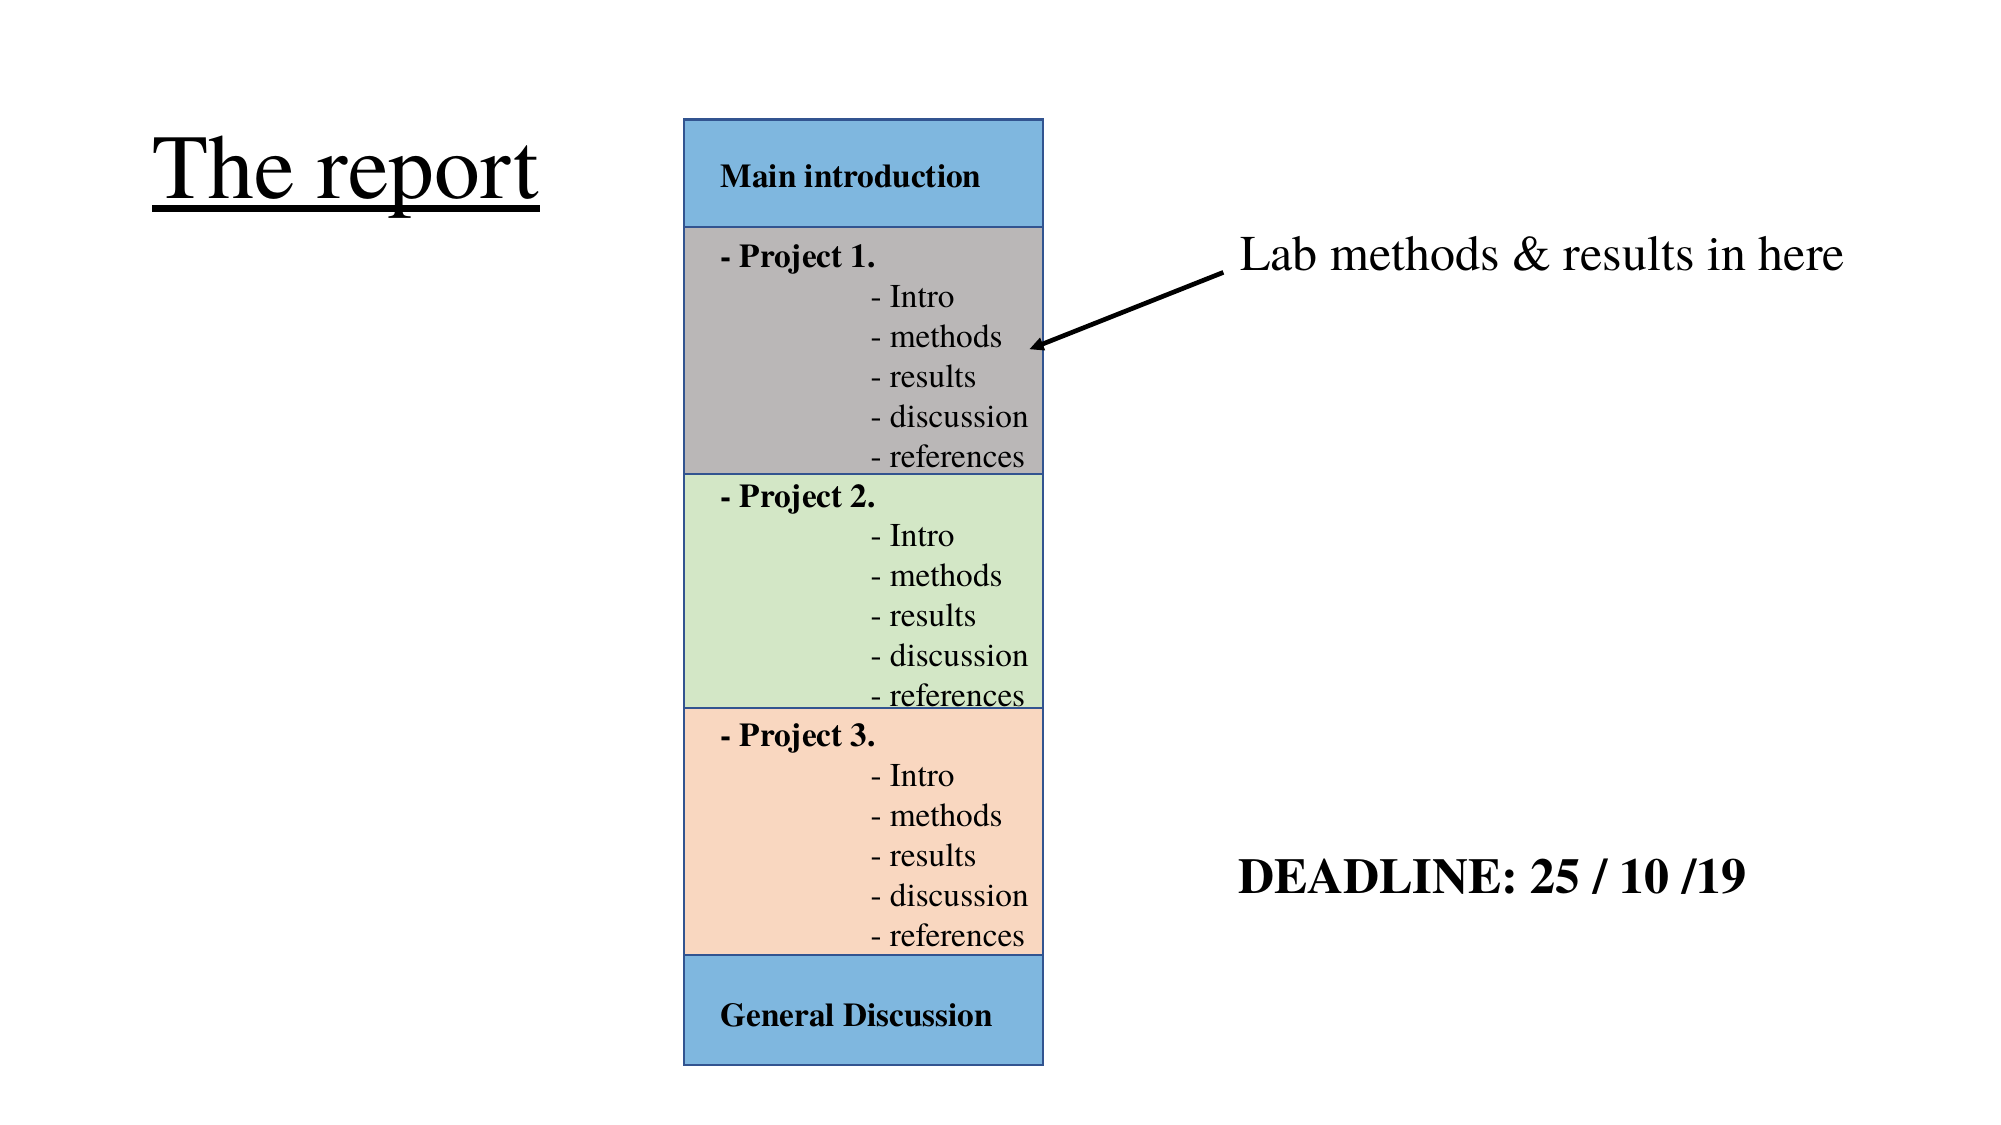

# The report

Main introduction

- Project 1.
	- Intro
	- methods
	- results
	- discussion
	- references
- Project 2.
	- Intro
	- methods
	- results
	- discussion
	- references
- Project 3.
	- Intro
	- methods
	- results
	- discussion
	- references

General Discussion

Lab methods & results in here

DEADLINE: 25 / 10 /19